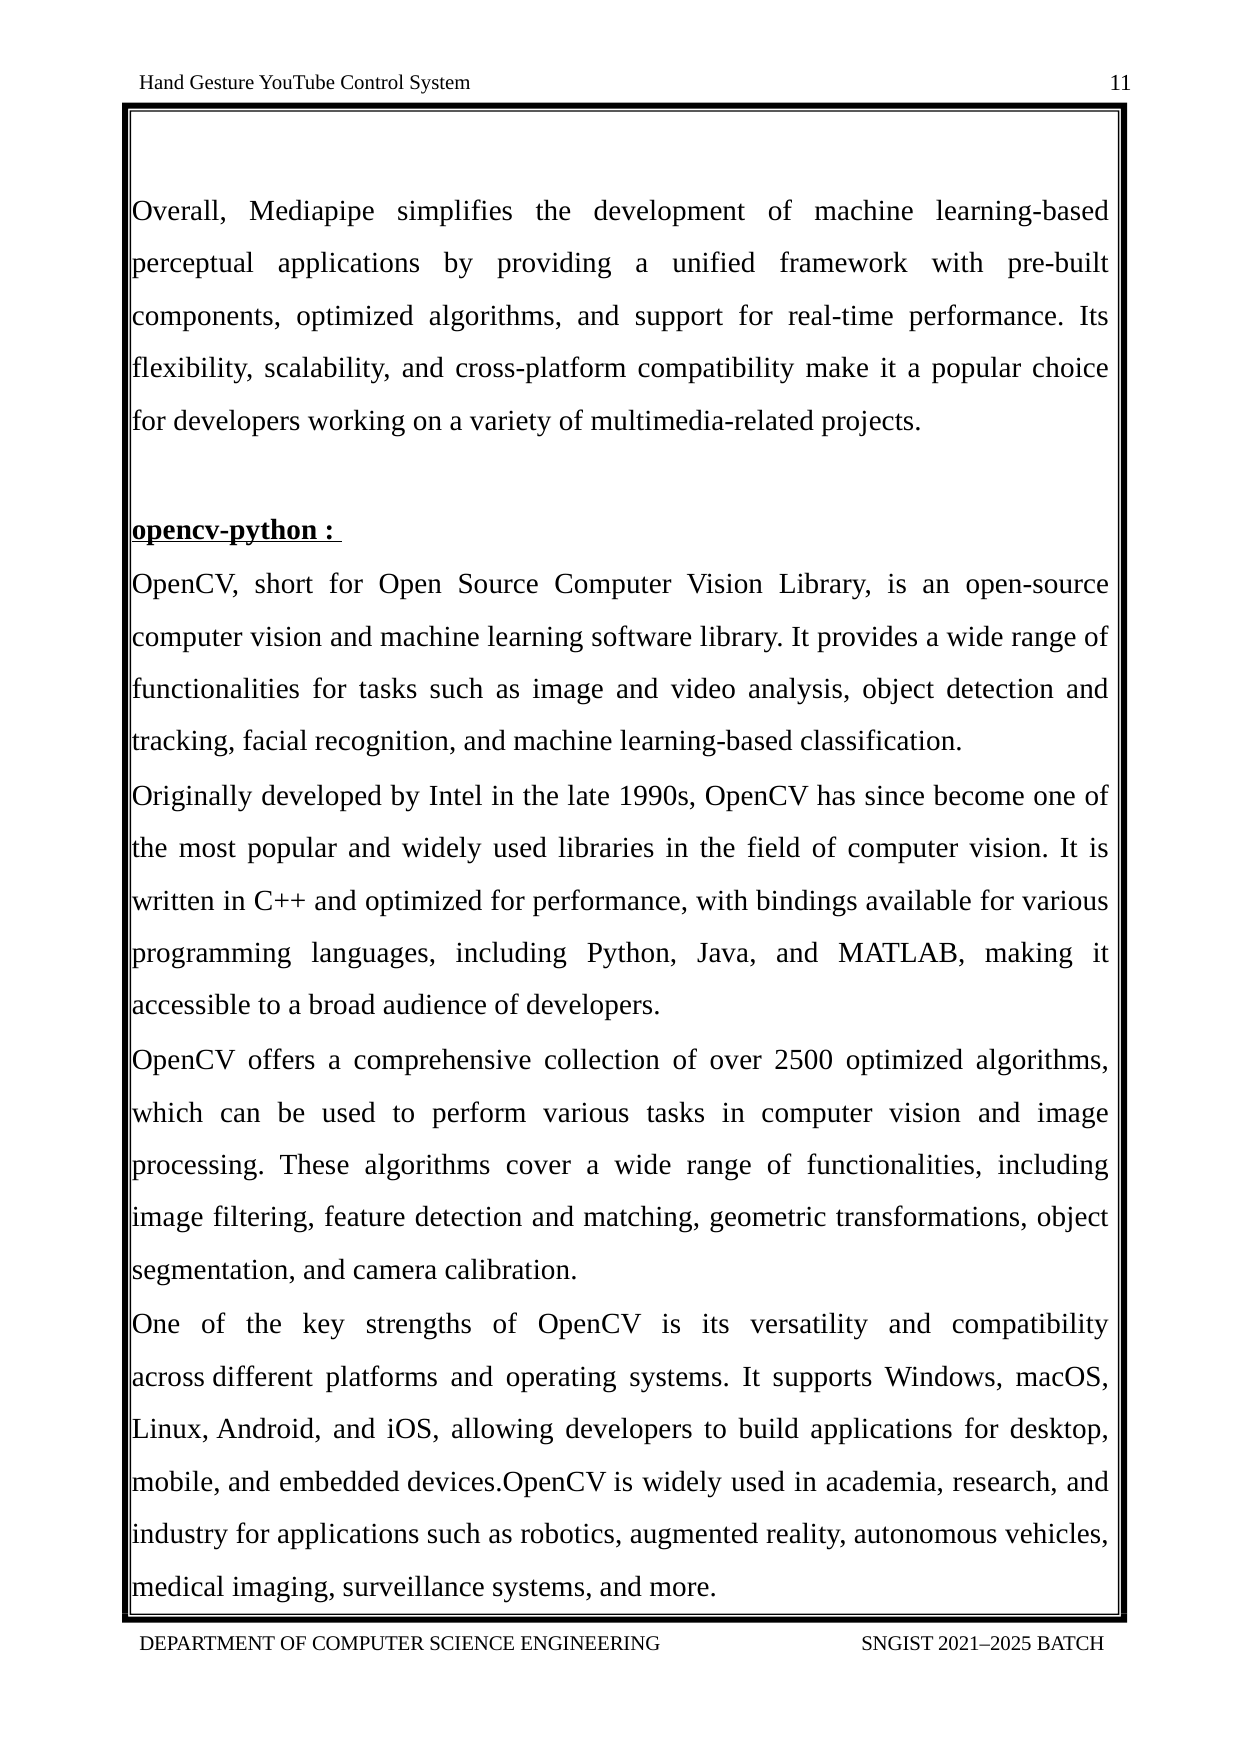

11
Hand Gesture YouTube Control System

Overall, Mediapipe simplifies the development of machine learning-based perceptual applications by providing a unified framework with pre-built components, optimized algorithms, and support for real-time performance. Its flexibility, scalability, and cross-platform compatibility make it a popular choice for developers working on a variety of multimedia-related projects.

opencv-python :
OpenCV, short for Open Source Computer Vision Library, is an open-source computer vision and machine learning software library. It provides a wide range of functionalities for tasks such as image and video analysis, object detection and tracking, facial recognition, and machine learning-based classification.
Originally developed by Intel in the late 1990s, OpenCV has since become one of the most popular and widely used libraries in the field of computer vision. It is written in C++ and optimized for performance, with bindings available for various programming languages, including Python, Java, and MATLAB, making it accessible to a broad audience of developers.
OpenCV offers a comprehensive collection of over 2500 optimized algorithms, which can be used to perform various tasks in computer vision and image processing. These algorithms cover a wide range of functionalities, including image filtering, feature detection and matching, geometric transformations, object segmentation, and camera calibration.
One of the key strengths of OpenCV is its versatility and compatibility across different platforms and operating systems. It supports Windows, macOS, Linux, Android, and iOS, allowing developers to build applications for desktop, mobile, and embedded devices.OpenCV is widely used in academia, research, and industry for applications such as robotics, augmented reality, autonomous vehicles, medical imaging, surveillance systems, and more.

DEPARTMENT OF COMPUTER SCIENCE ENGINEERING
SNGIST 2021–2025 BATCH